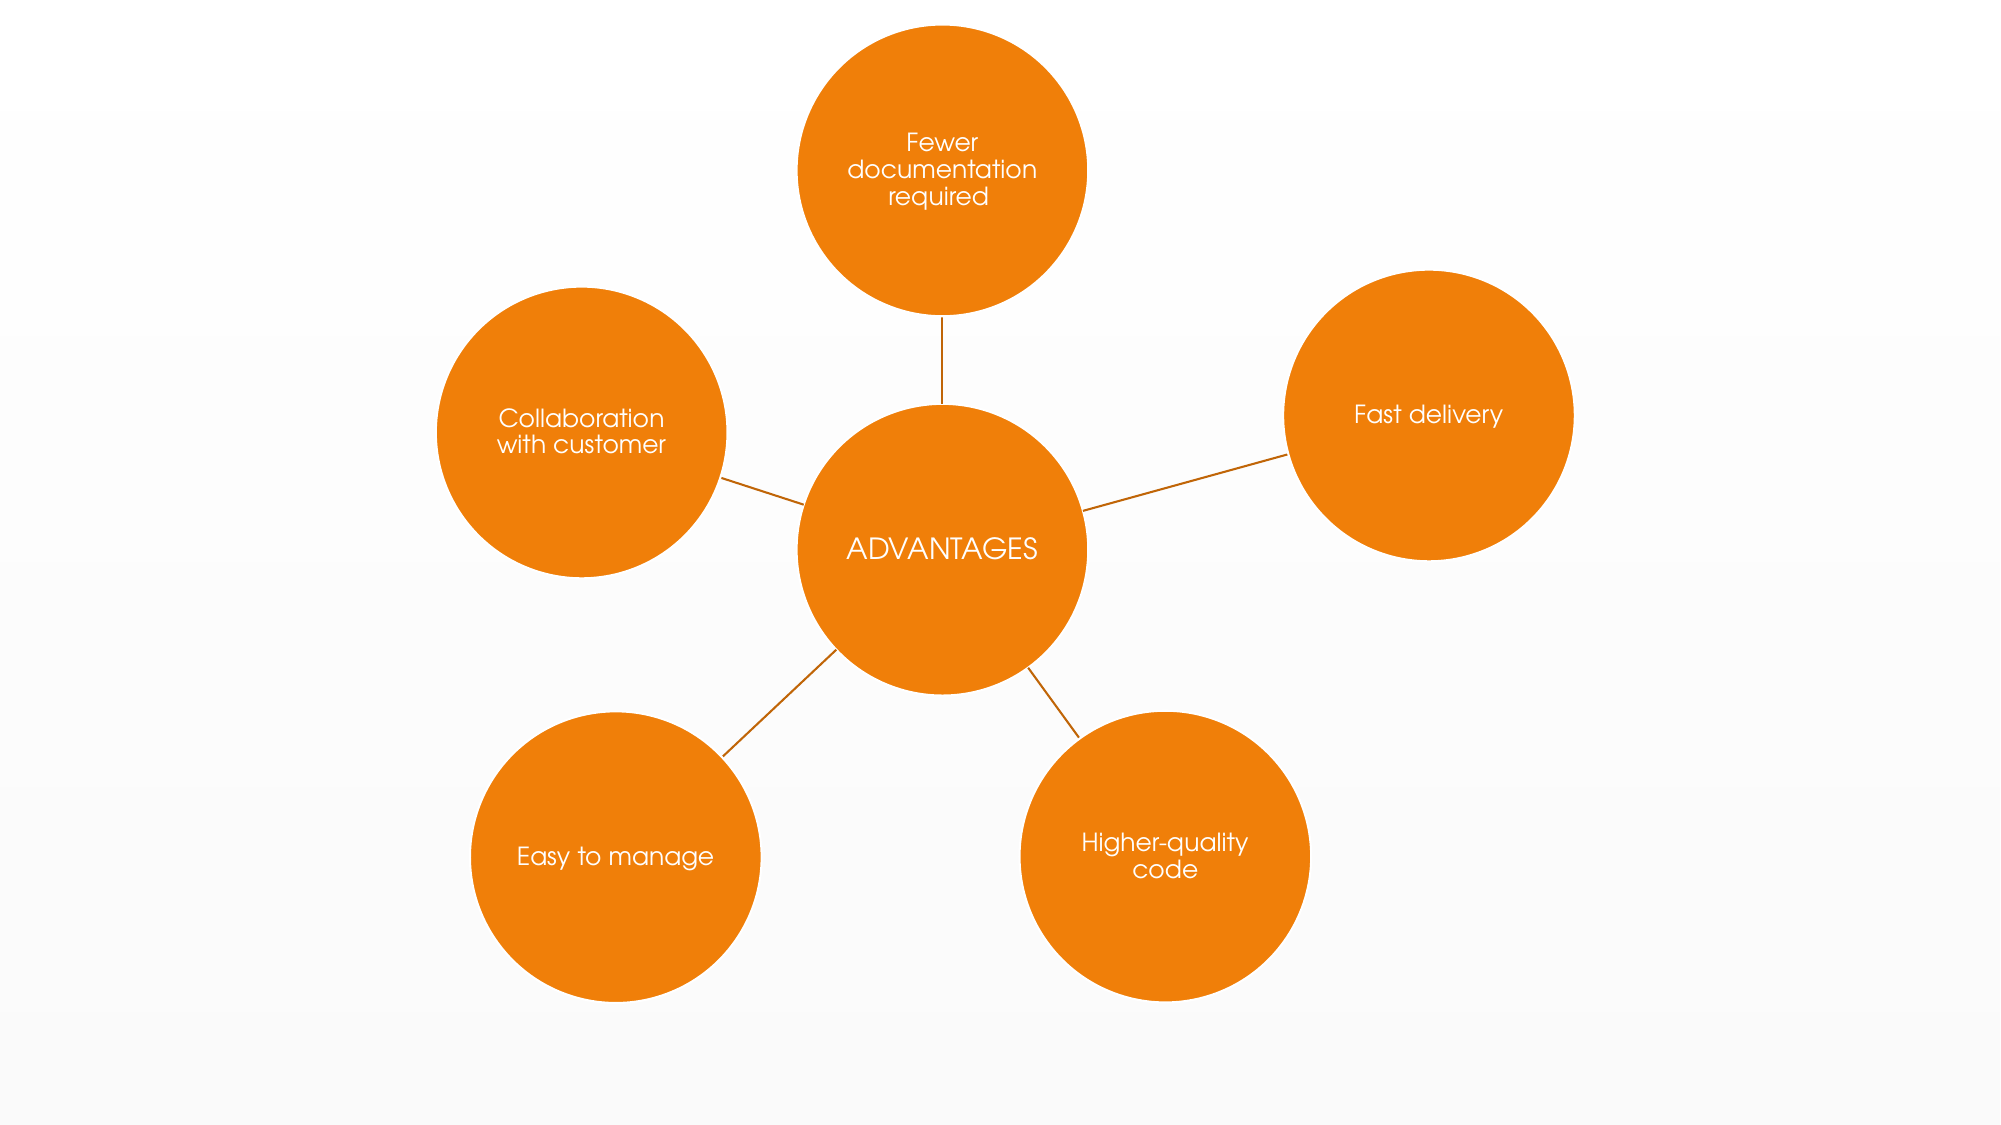

ADVANTAGES

Fewer documentation required

Fast delivery

Higher-quality code

Easy to manage

Collaboration with customer